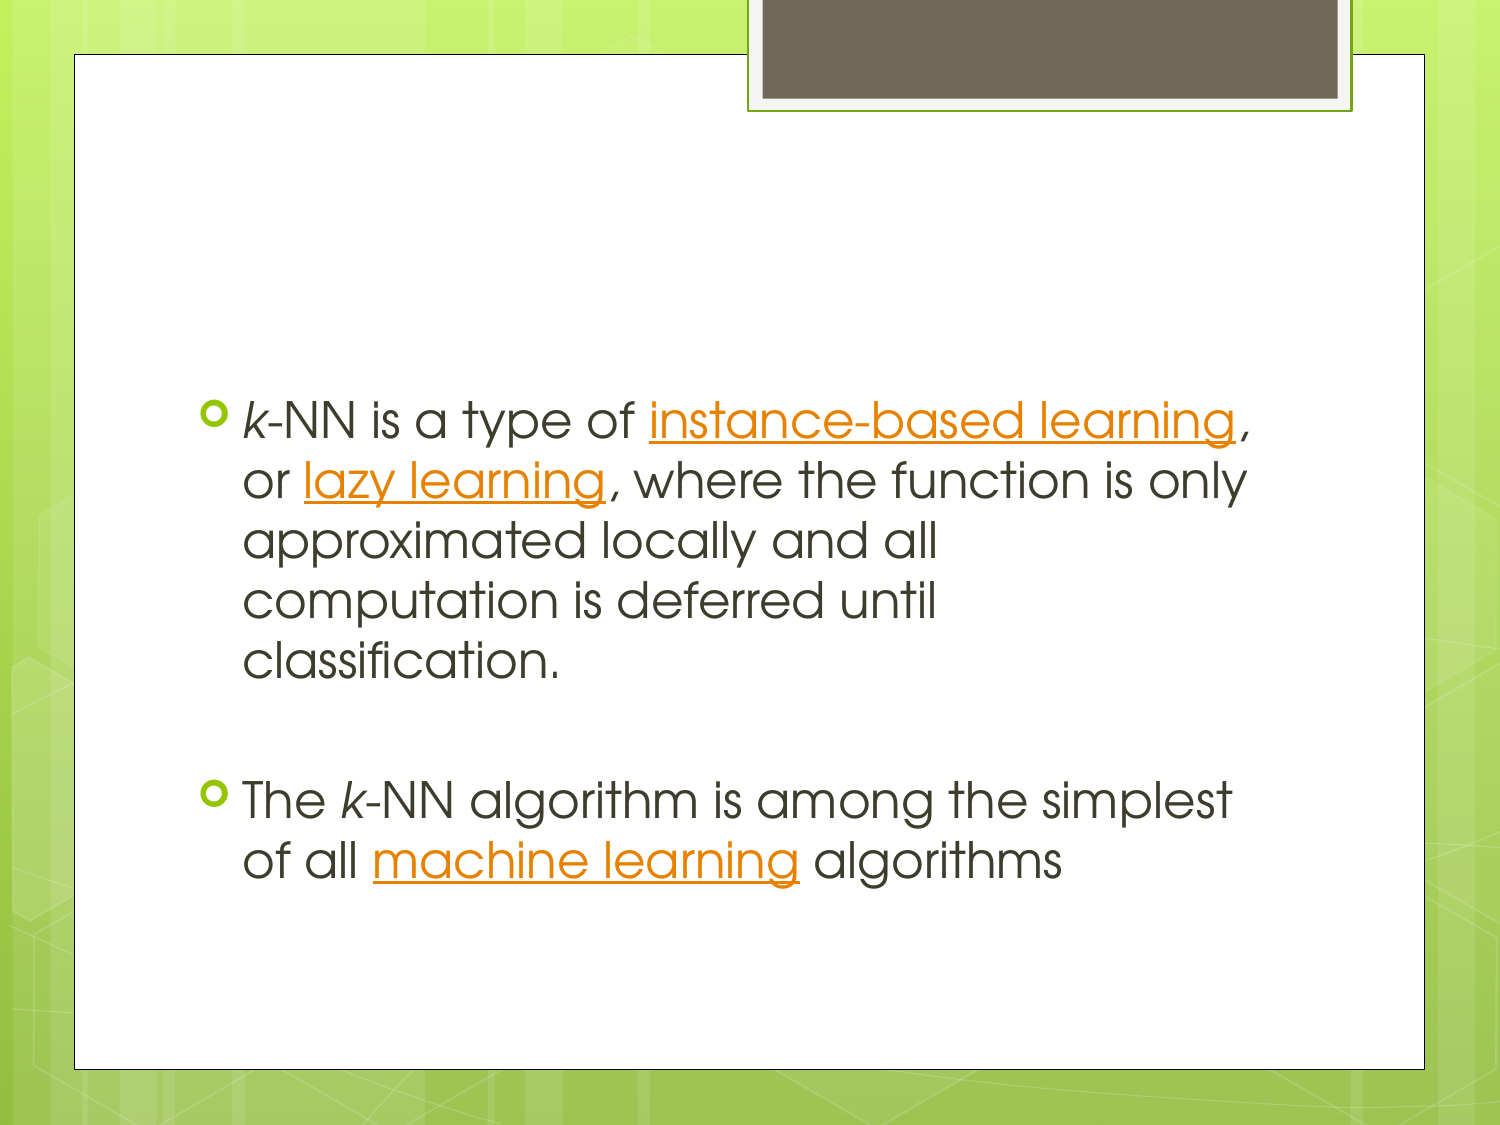

#
k-NN is a type of instance-based learning, or lazy learning, where the function is only approximated locally and all computation is deferred until classification.

The k-NN algorithm is among the simplest of all machine learning algorithms